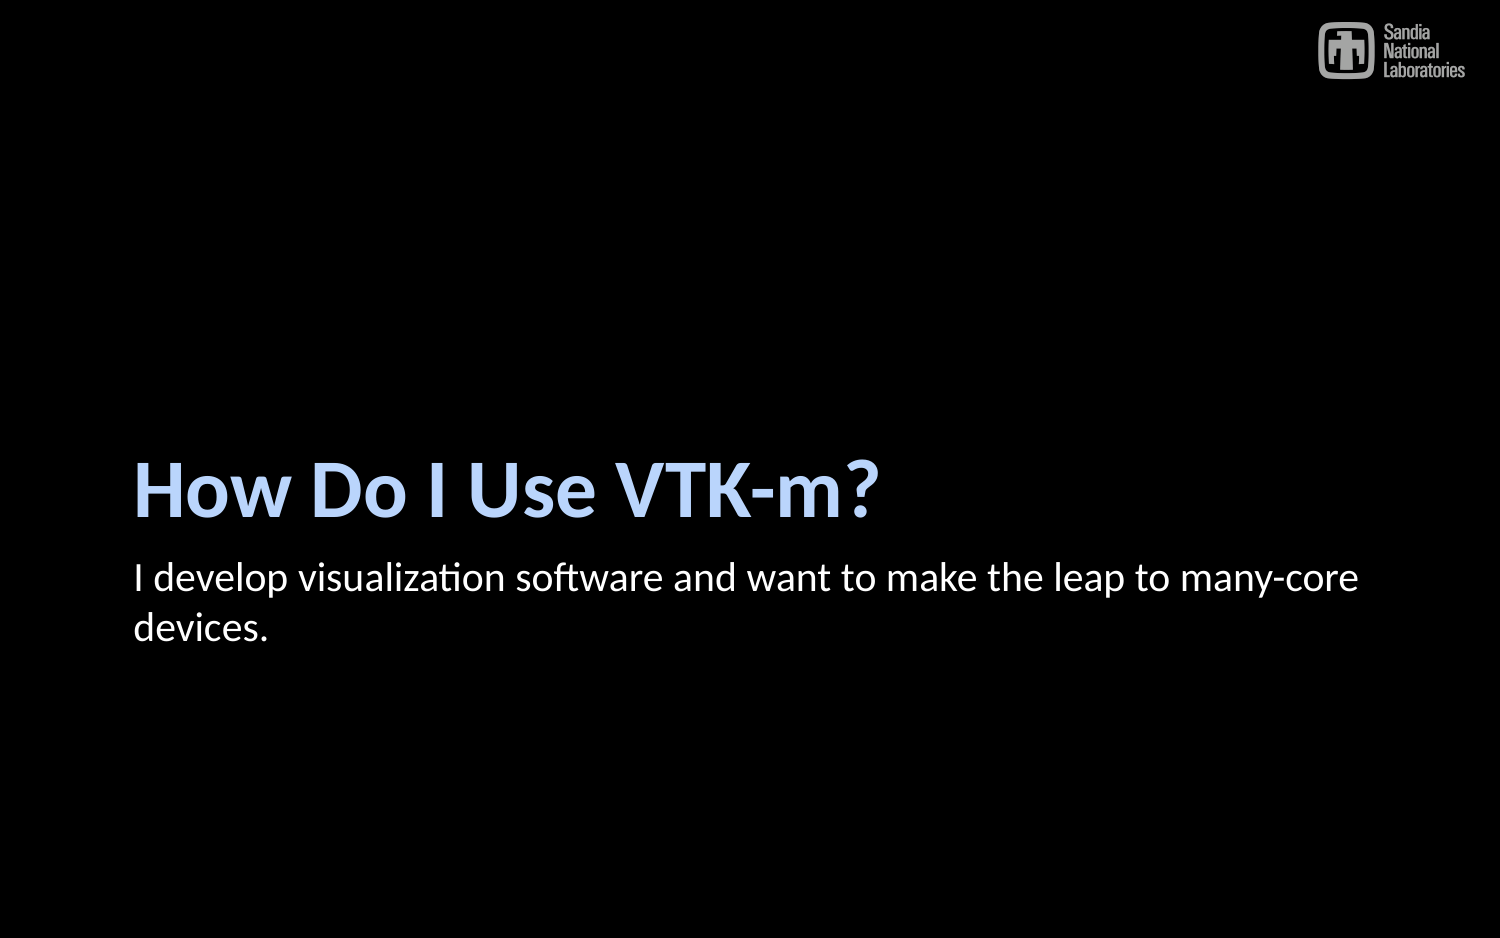

# How Do I Use VTK-m?
I develop visualization software and want to make the leap to many-core devices.